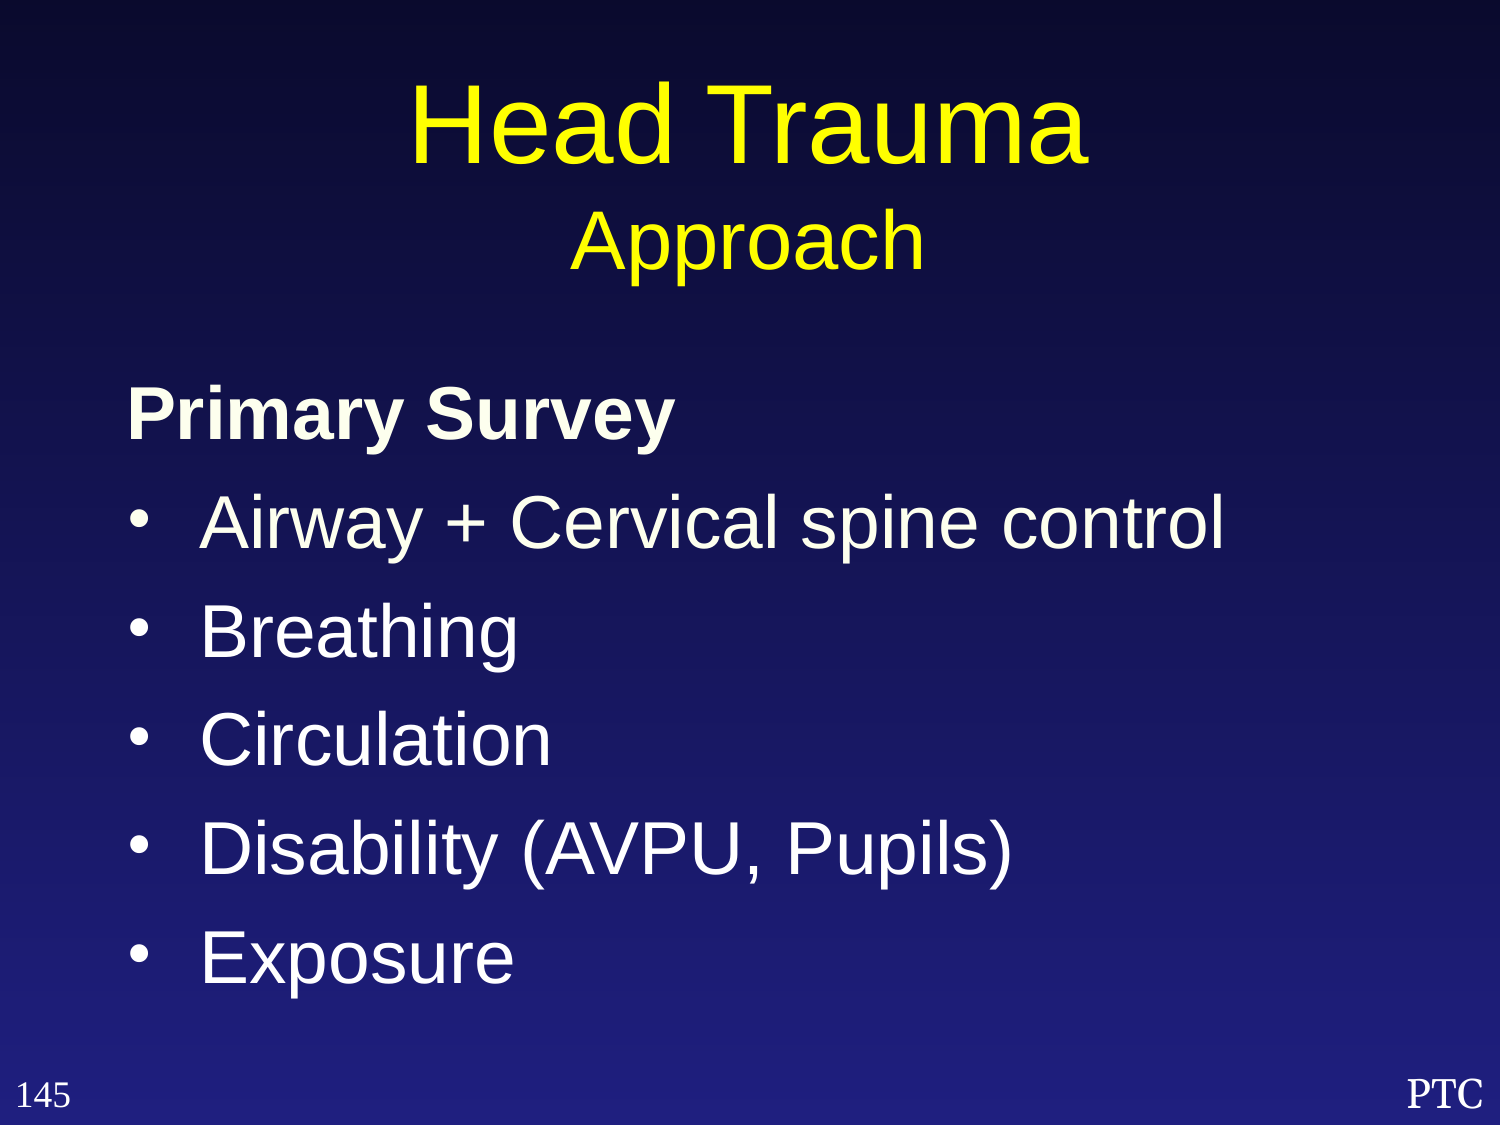

Head Trauma
Approach
Primary Survey
Airway + Cervical spine control
Breathing
Circulation
Disability (AVPU, Pupils)
Exposure
145